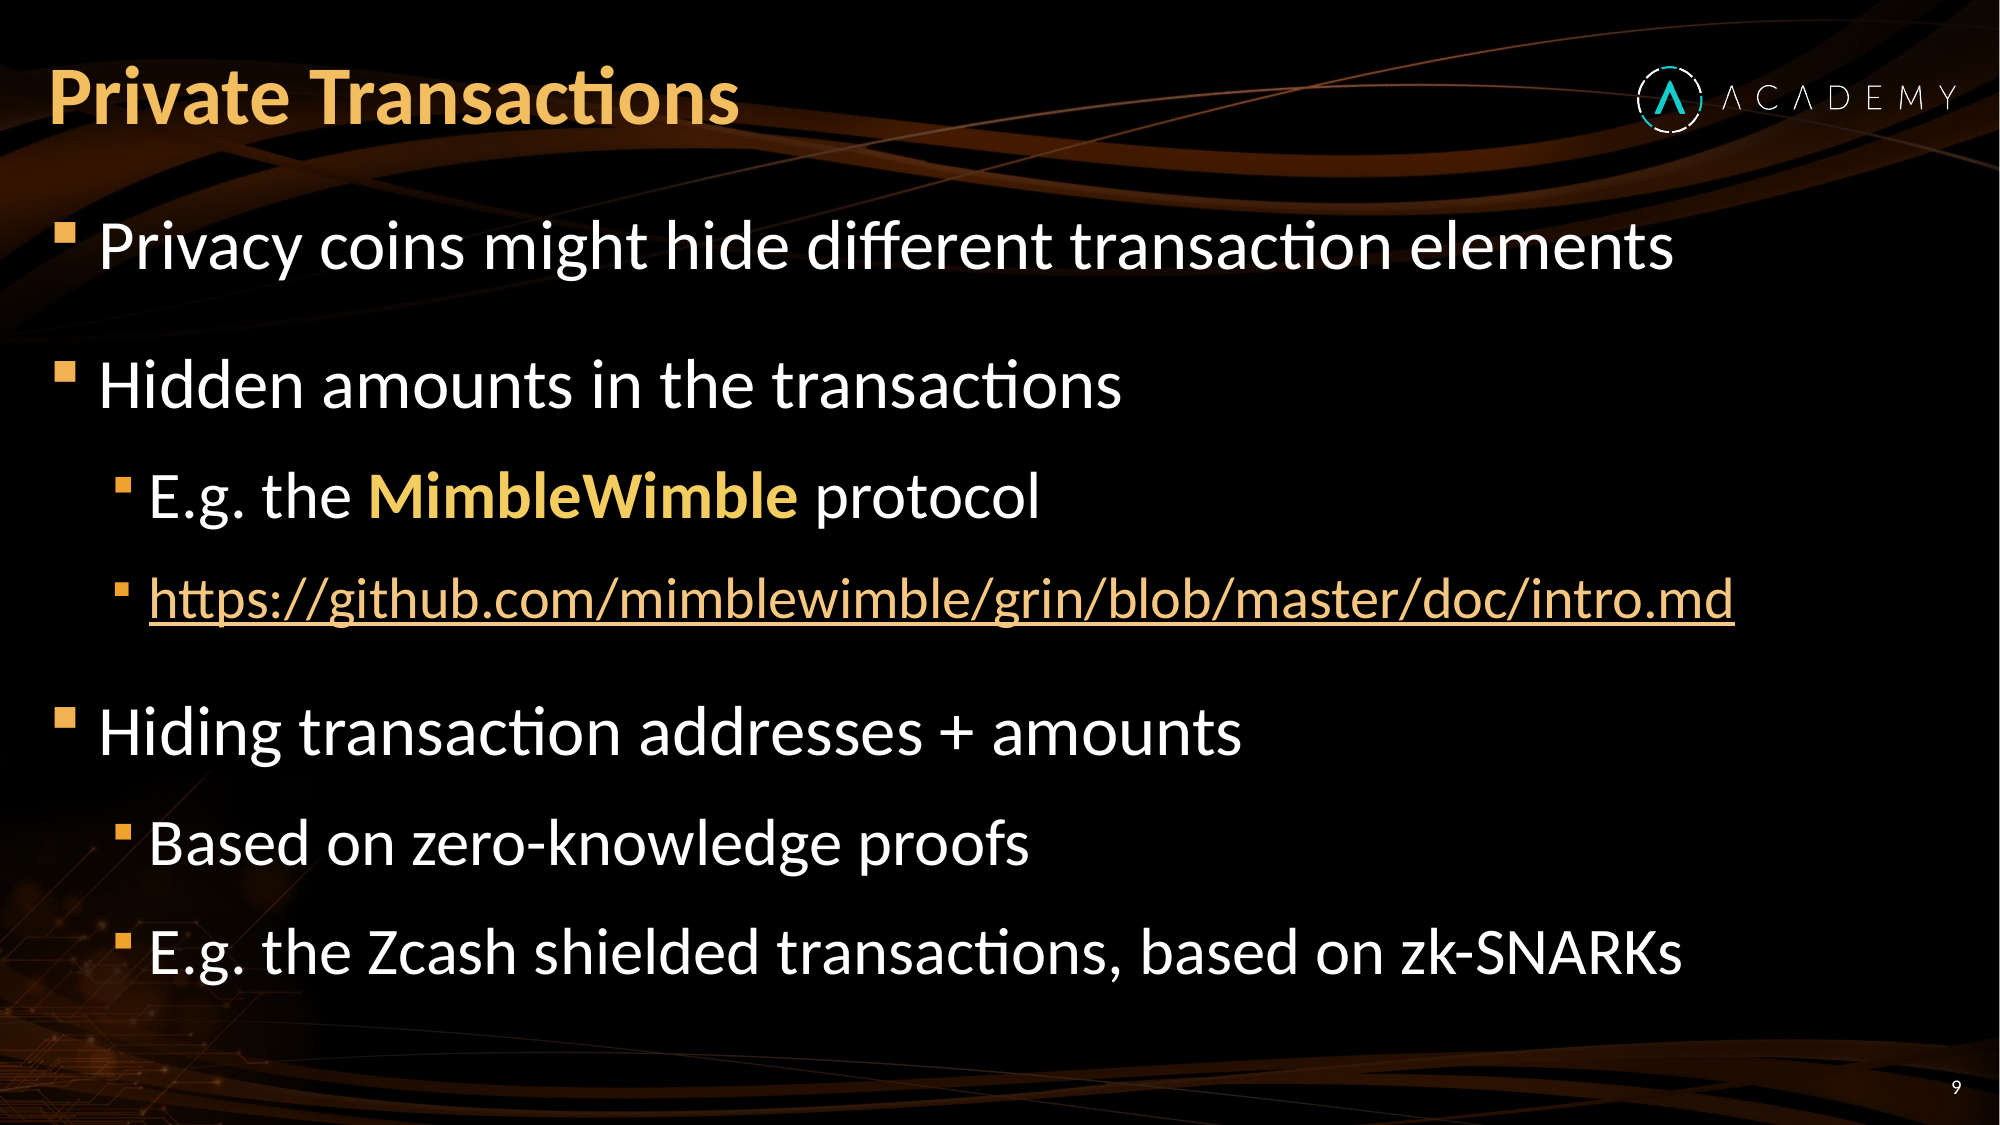

# Private Transactions
Privacy coins might hide different transaction elements
Hidden amounts in the transactions
E.g. the MimbleWimble protocol
https://github.com/mimblewimble/grin/blob/master/doc/intro.md
Hiding transaction addresses + amounts
Based on zero-knowledge proofs
E.g. the Zcash shielded transactions, based on zk-SNARKs
9